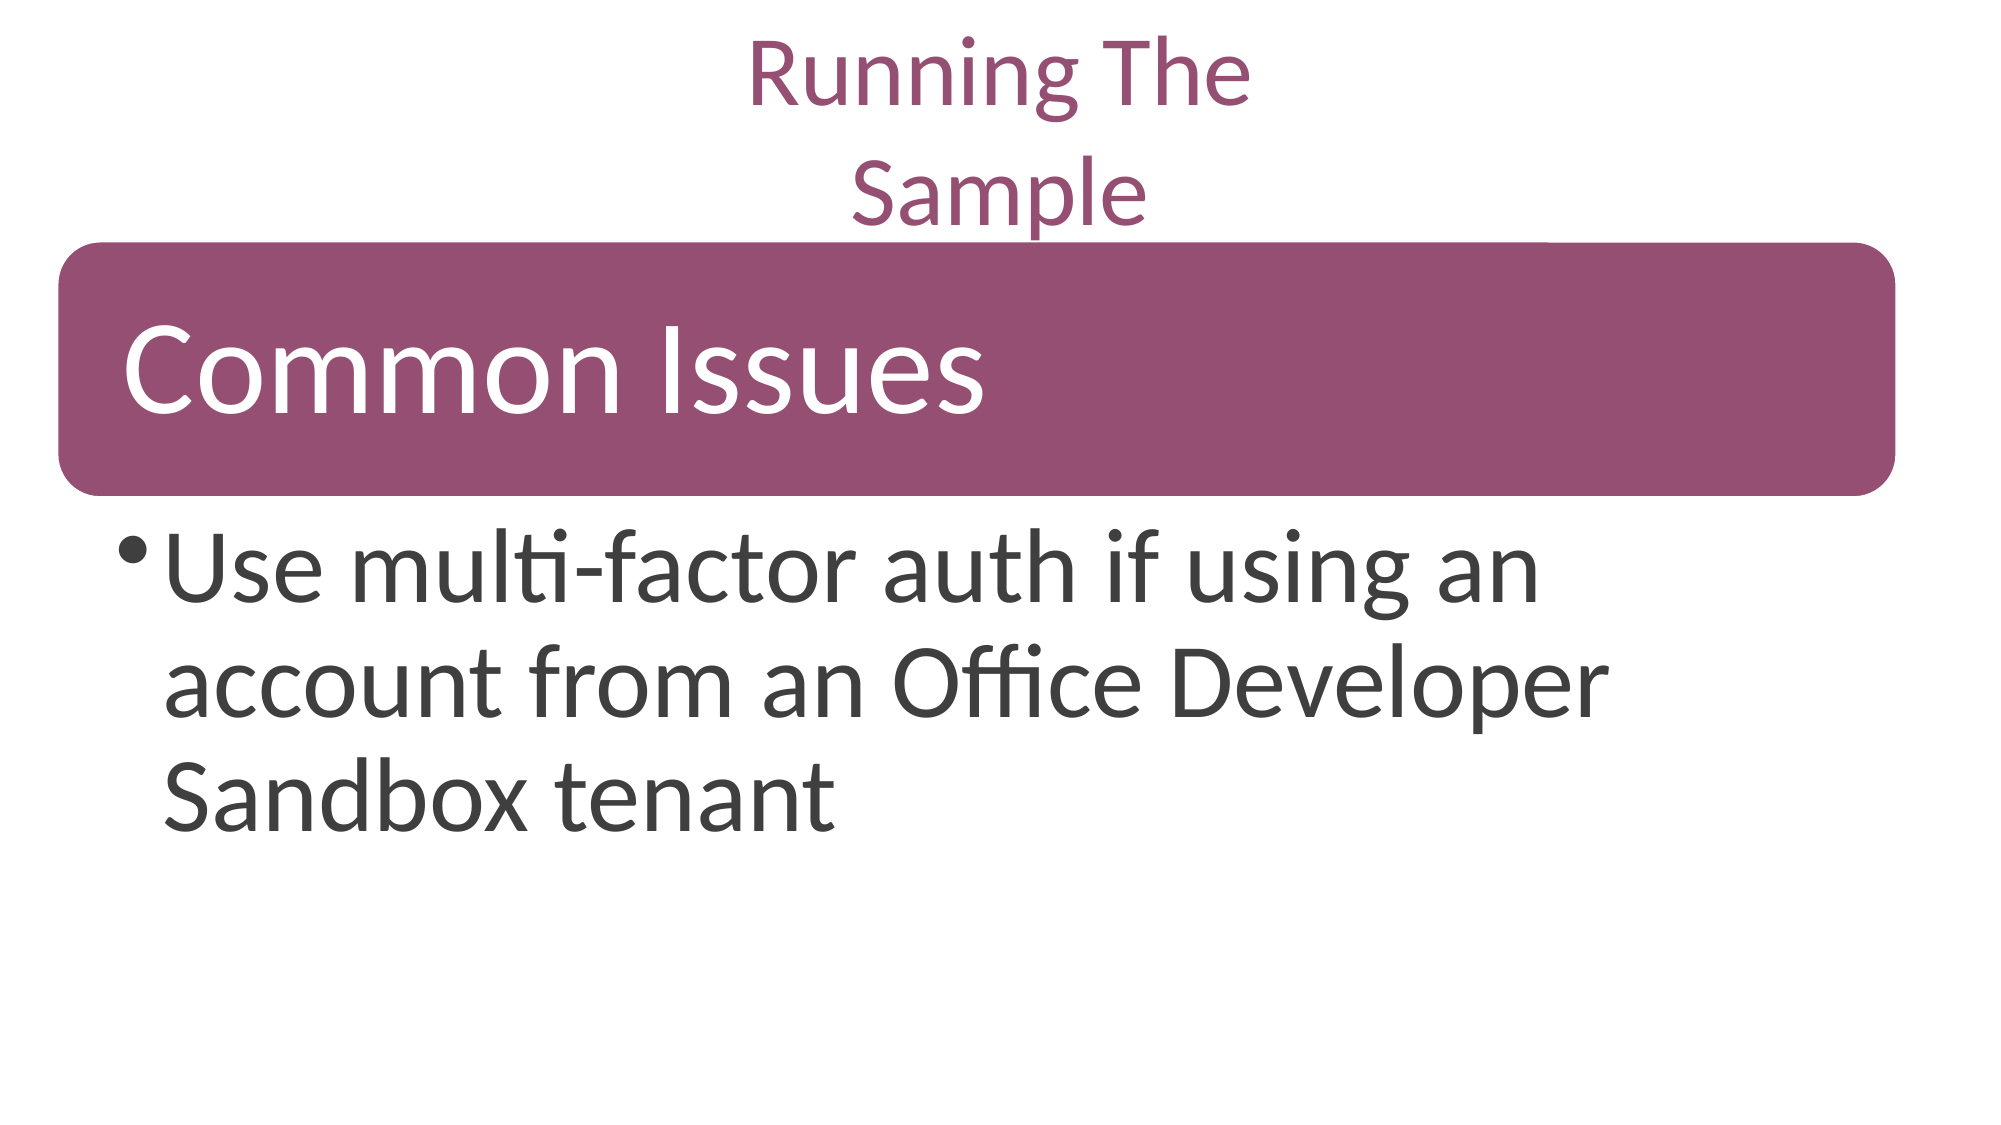

Running The Sample
Common Issues
Use multi-factor auth if using an account from an Office Developer Sandbox tenant